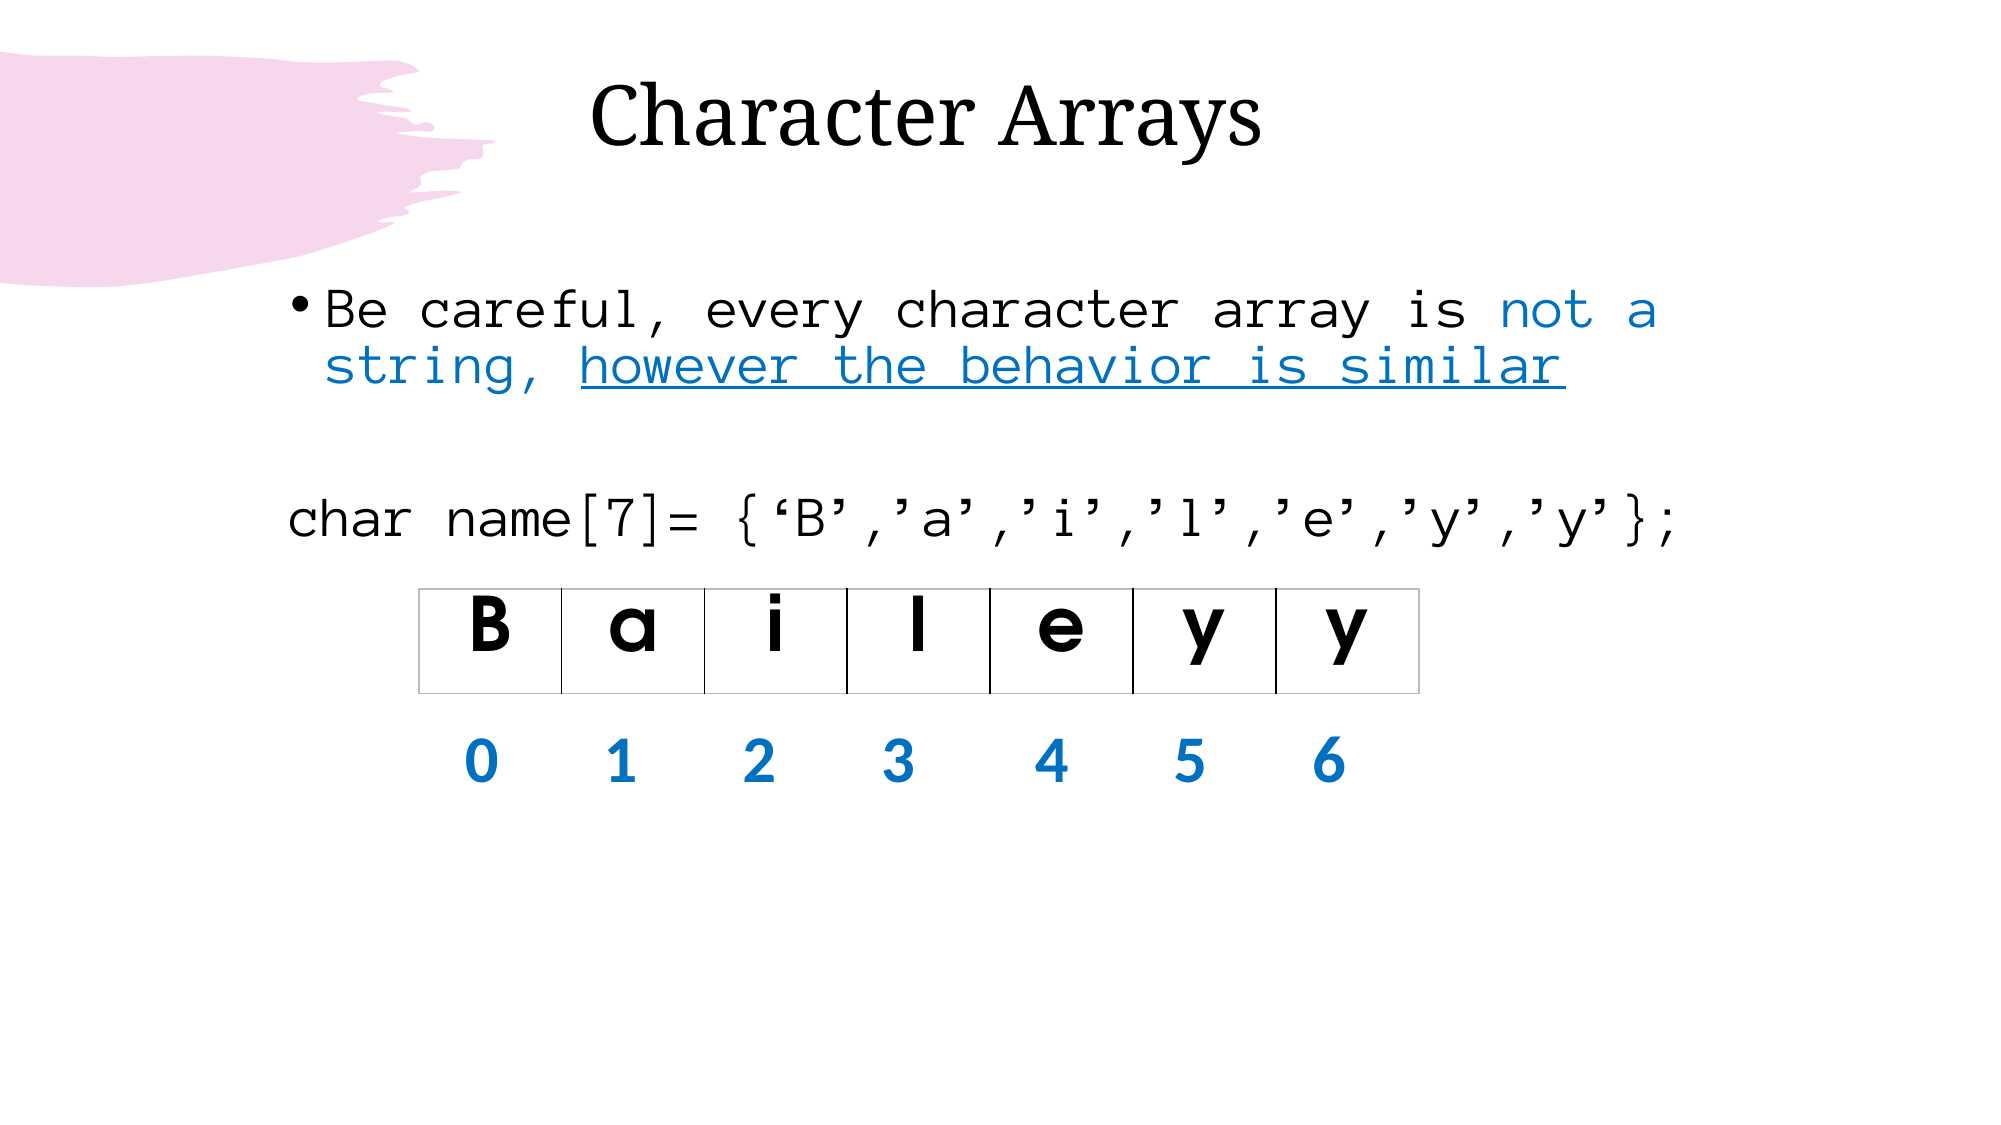

# Character Arrays
Be careful, every character array is not a string, however the behavior is similar

char name[7]= {‘B’,’a’,’i’,’l’,’e’,’y’,’y’};

| B | a | i | l | e | y | y |
| --- | --- | --- | --- | --- | --- | --- |
  0       1       2       3        4       5       6